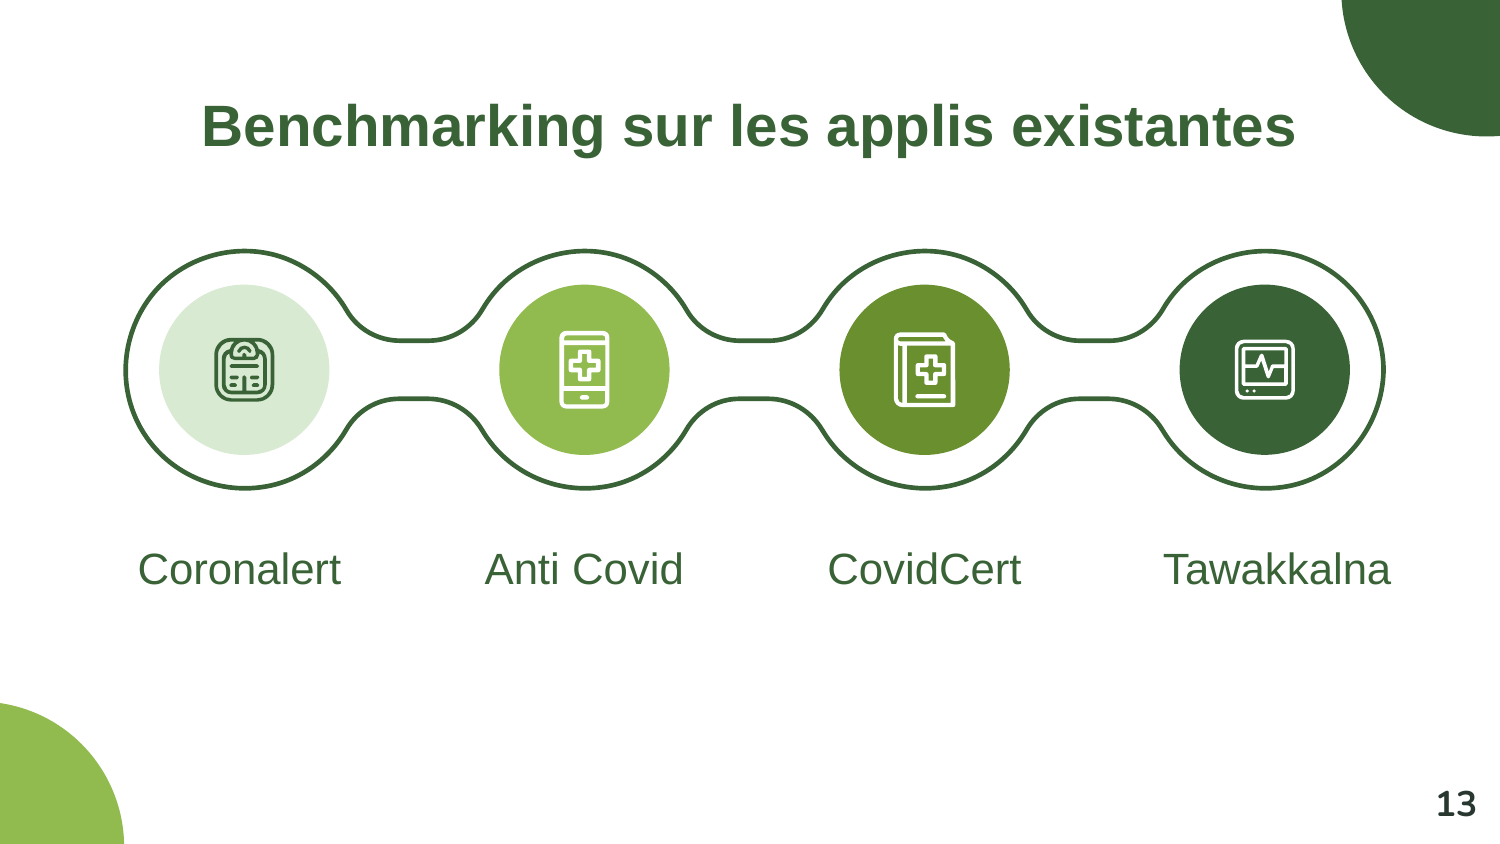

# Benchmarking sur les applis existantes

Coronalert
Anti Covid
CovidCert
Tawakkalna
13